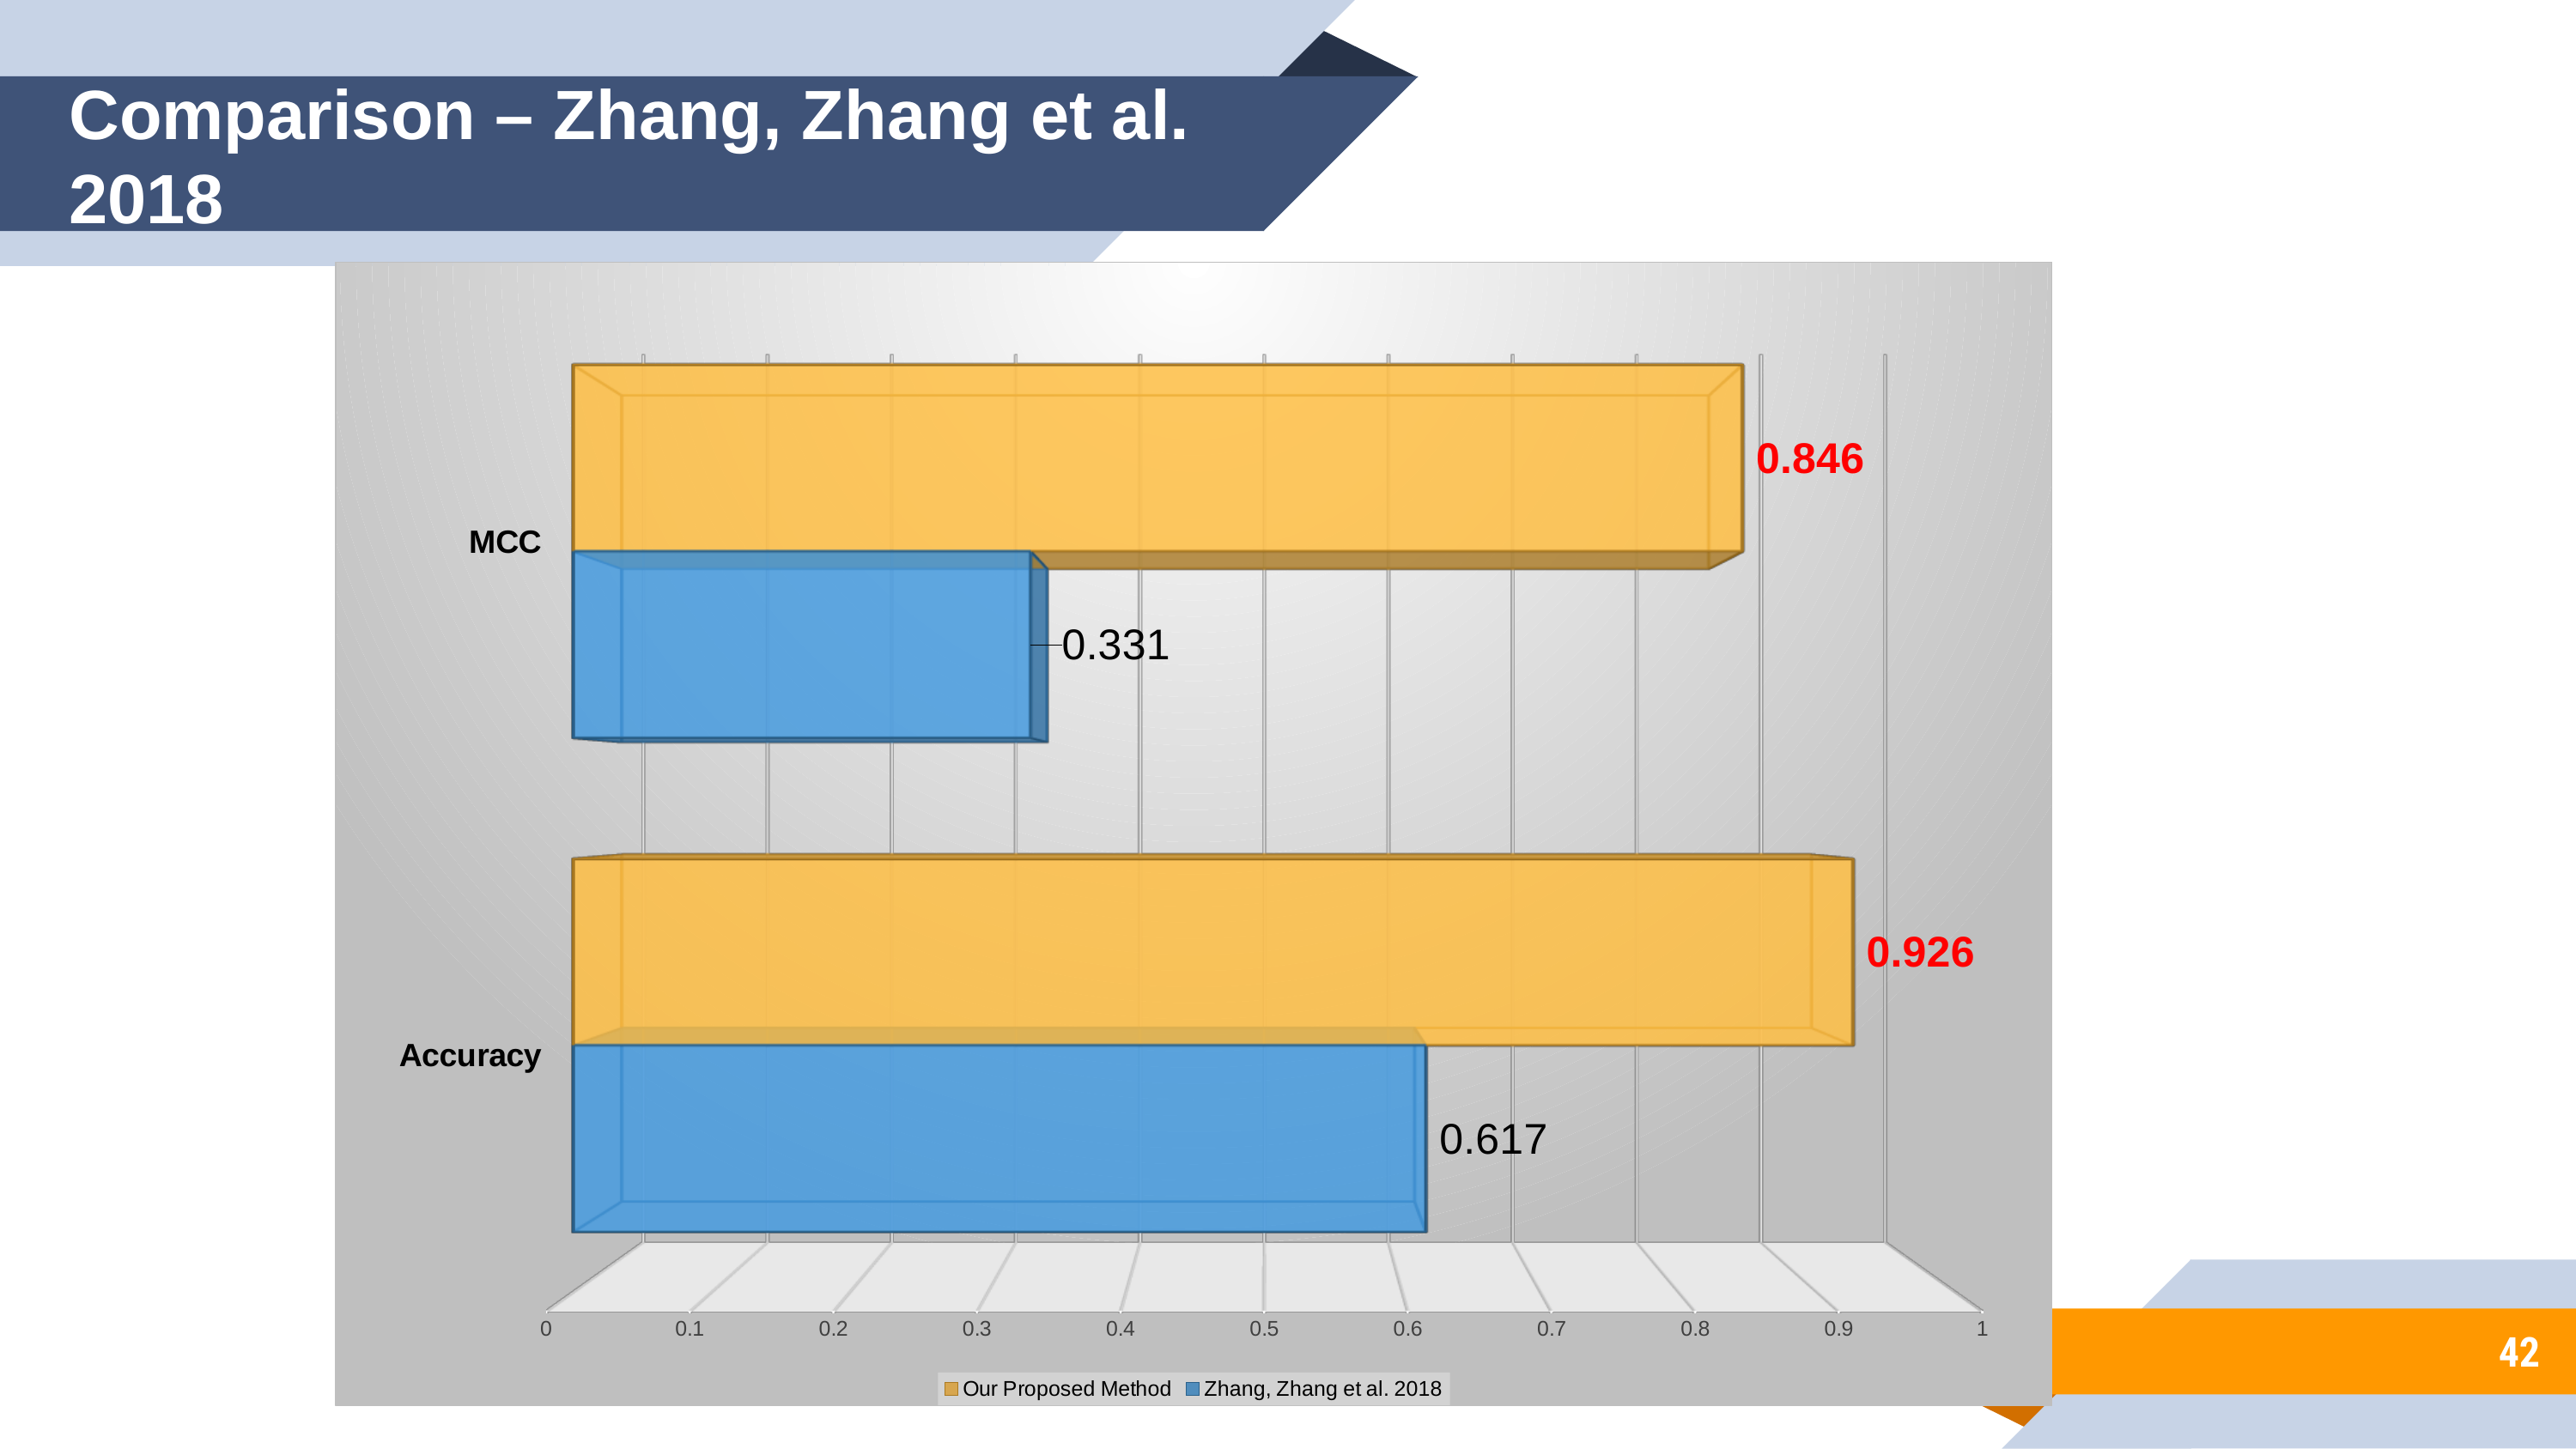

# Comparison – Zhang, Zhang et al. 2018

[unsupported chart]

42